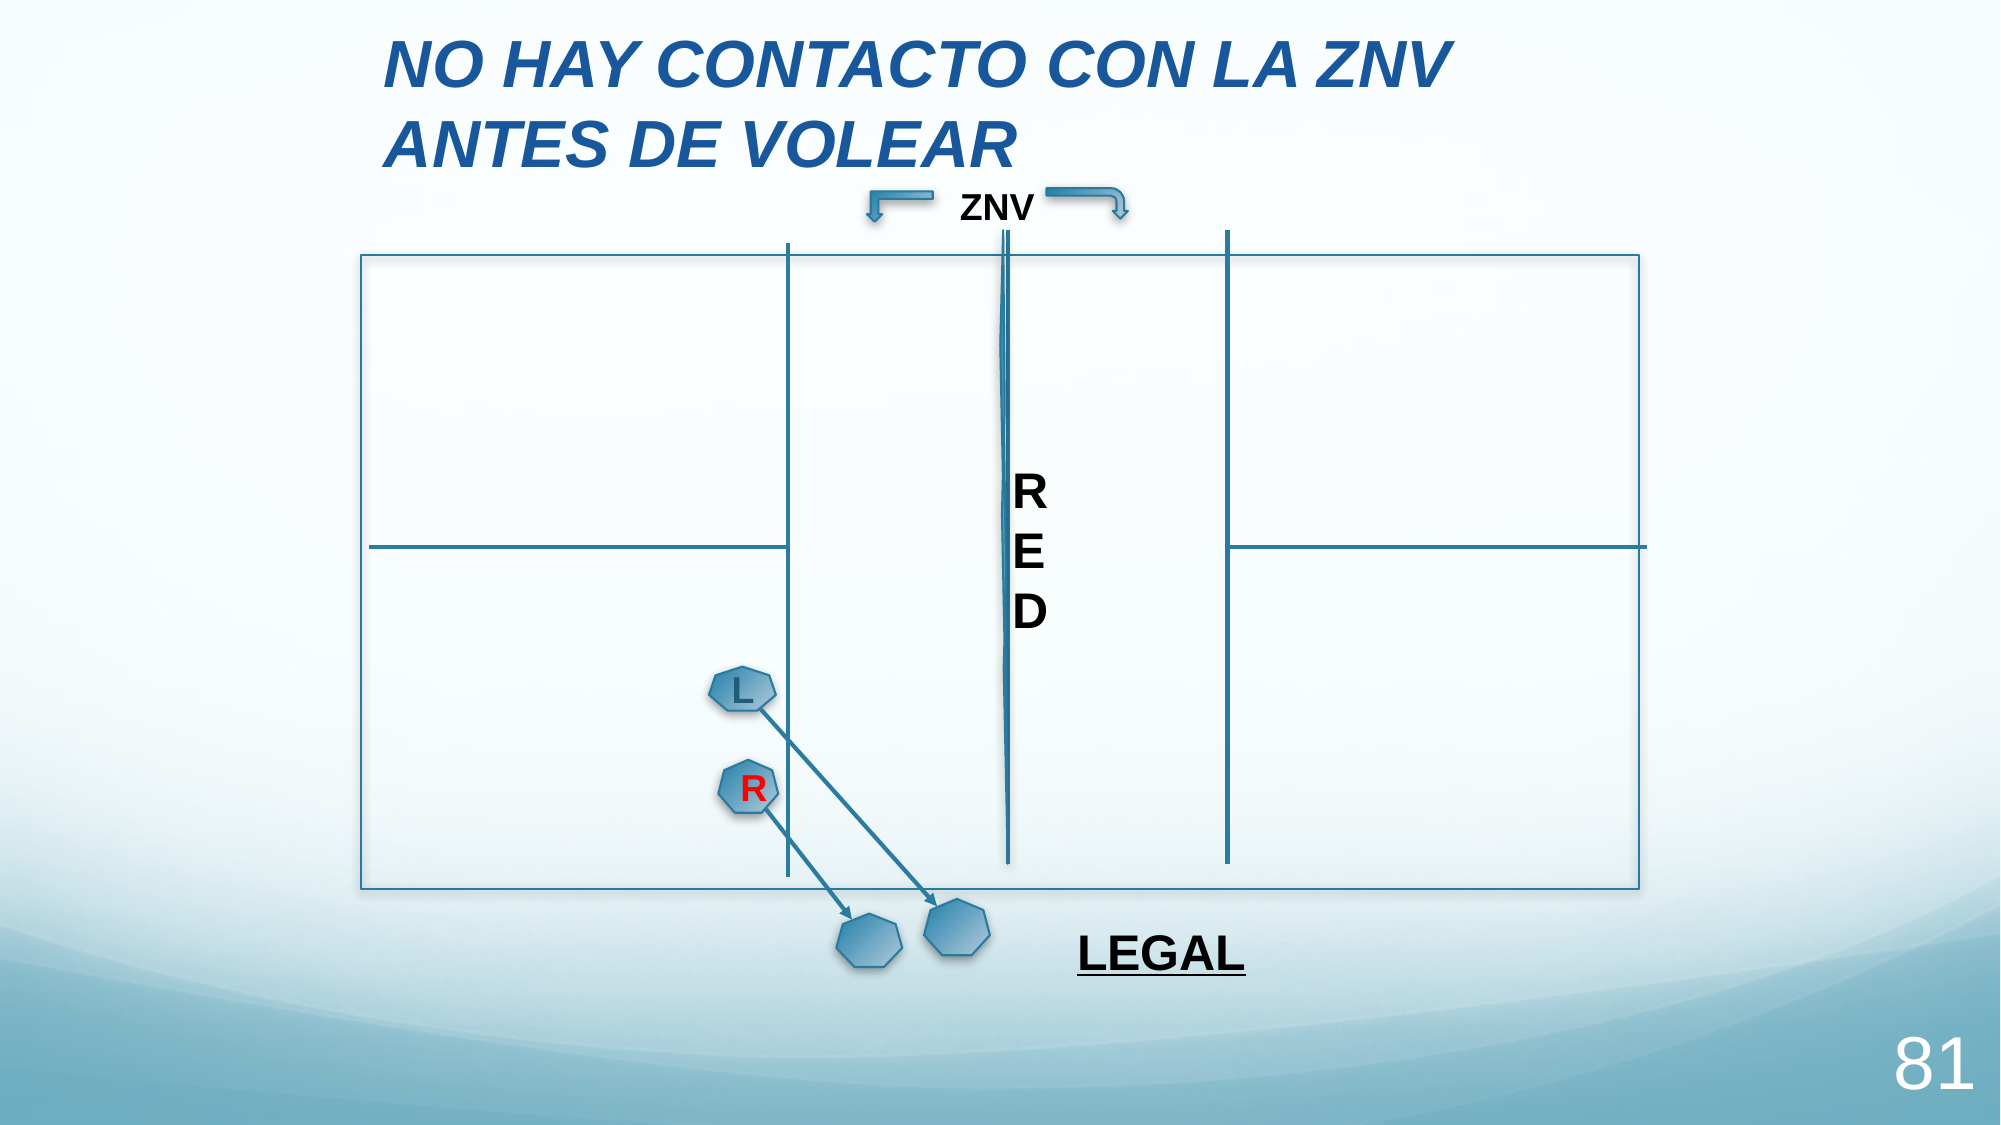

NO HAY CONTACTO CON LA ZNV ANTES DE VOLEAR

ZNV

RED
L

R

LEGAL

81